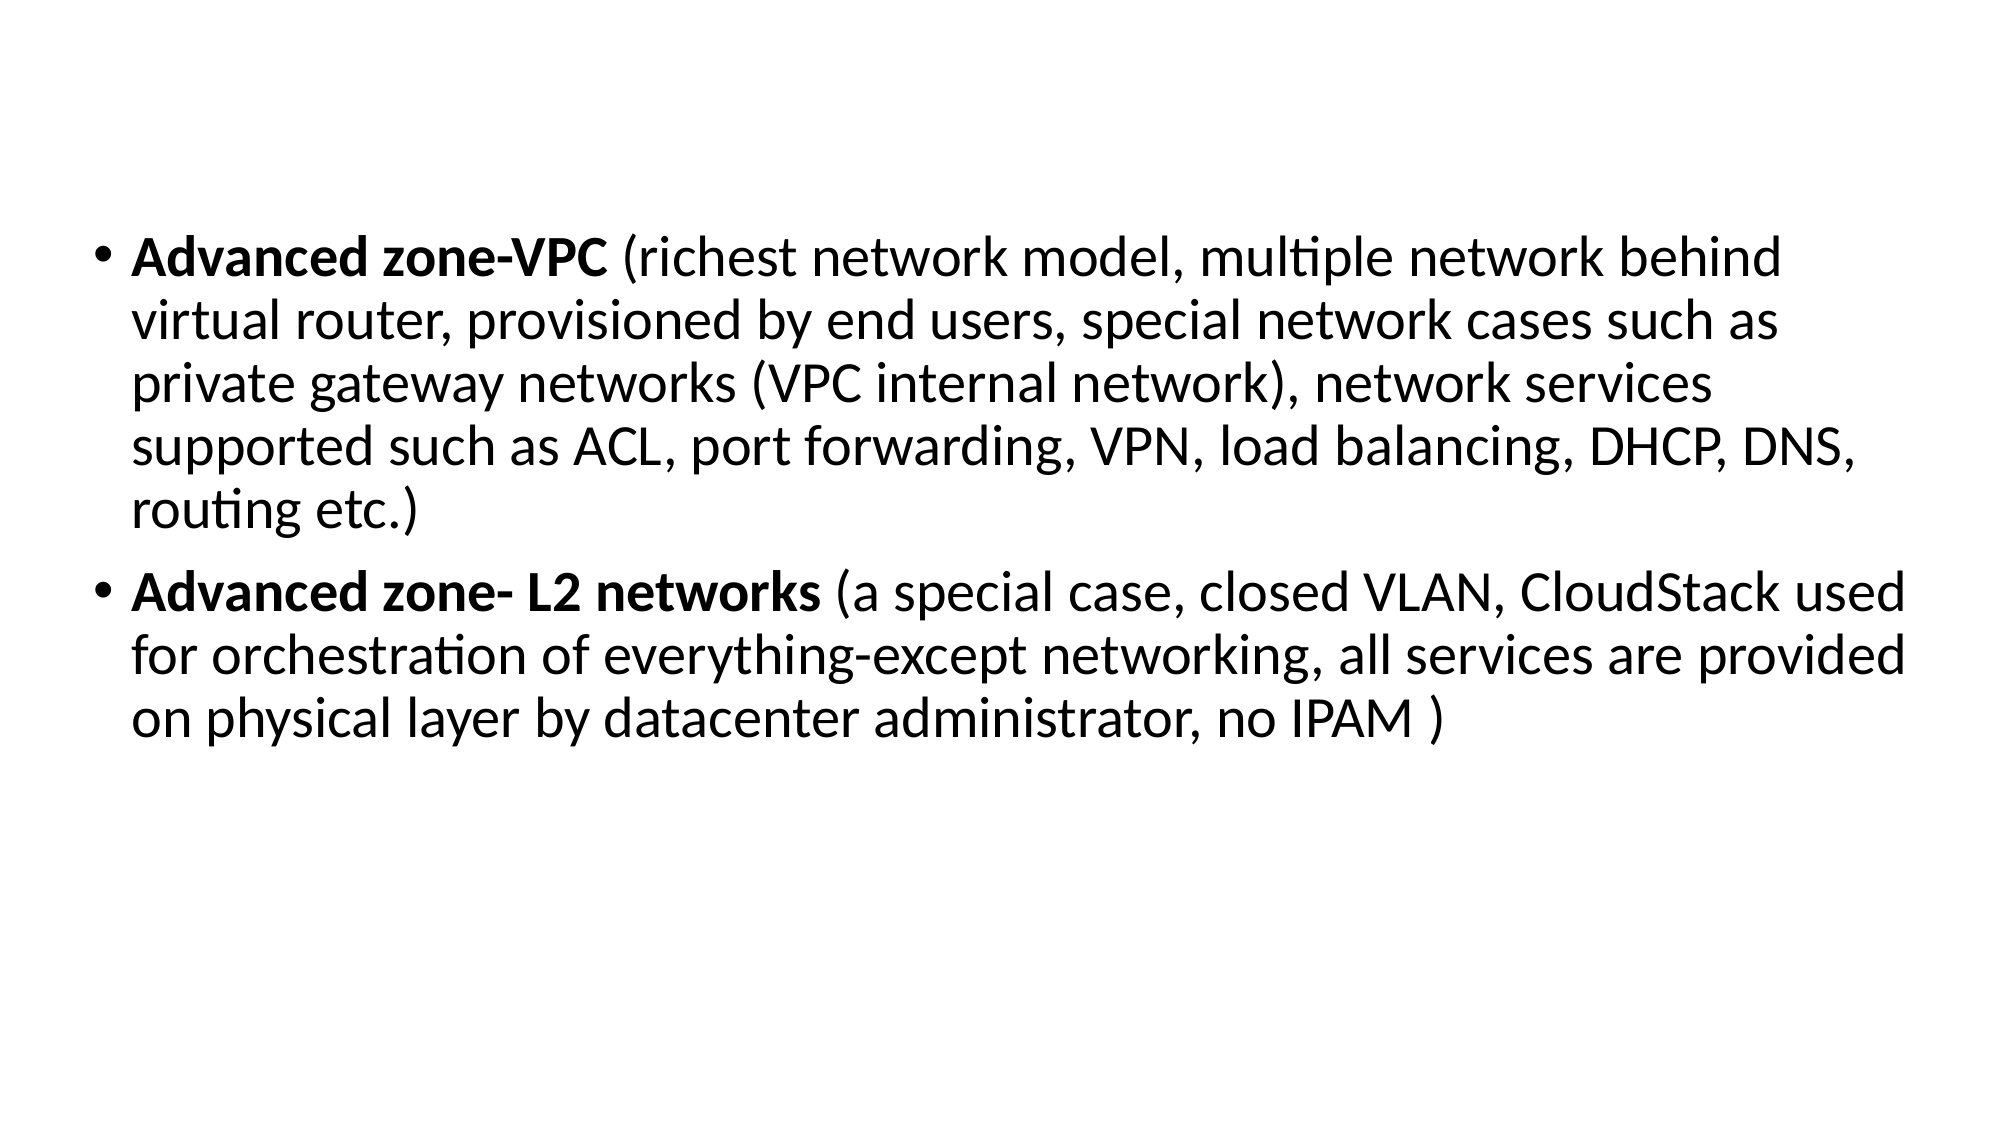

Advanced zone-VPC (richest network model, multiple network behind virtual router, provisioned by end users, special network cases such as private gateway networks (VPC internal network), network services supported such as ACL, port forwarding, VPN, load balancing, DHCP, DNS, routing etc.)
Advanced zone- L2 networks (a special case, closed VLAN, CloudStack used for orchestration of everything-except networking, all services are provided on physical layer by datacenter administrator, no IPAM )